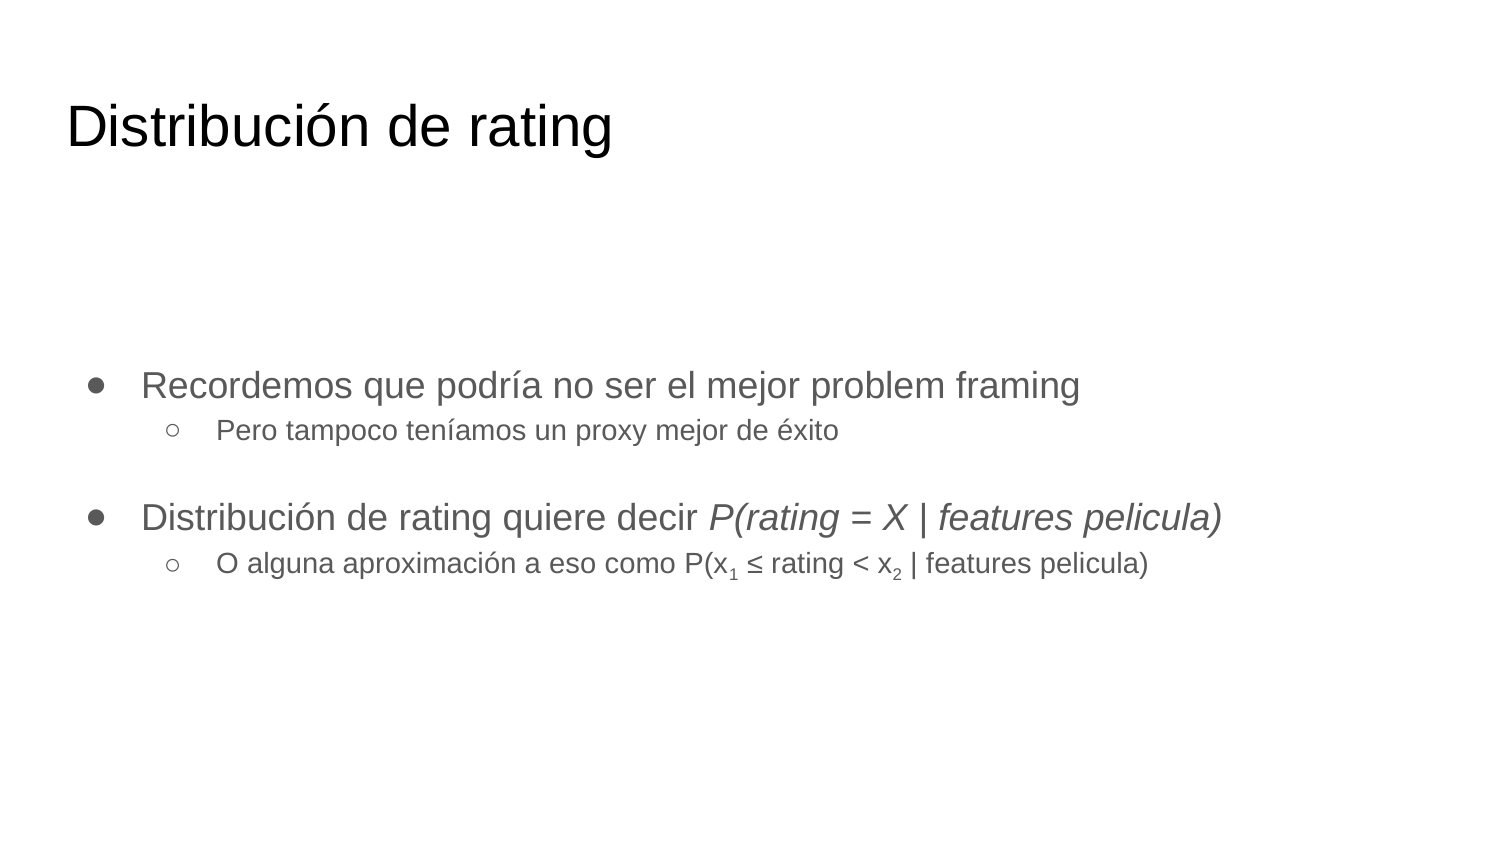

# Distribución de rating
Recordemos que podría no ser el mejor problem framing
Pero tampoco teníamos un proxy mejor de éxito
Distribución de rating quiere decir P(rating = X | features pelicula)
O alguna aproximación a eso como P(x1 ≤ rating < x2 | features pelicula)